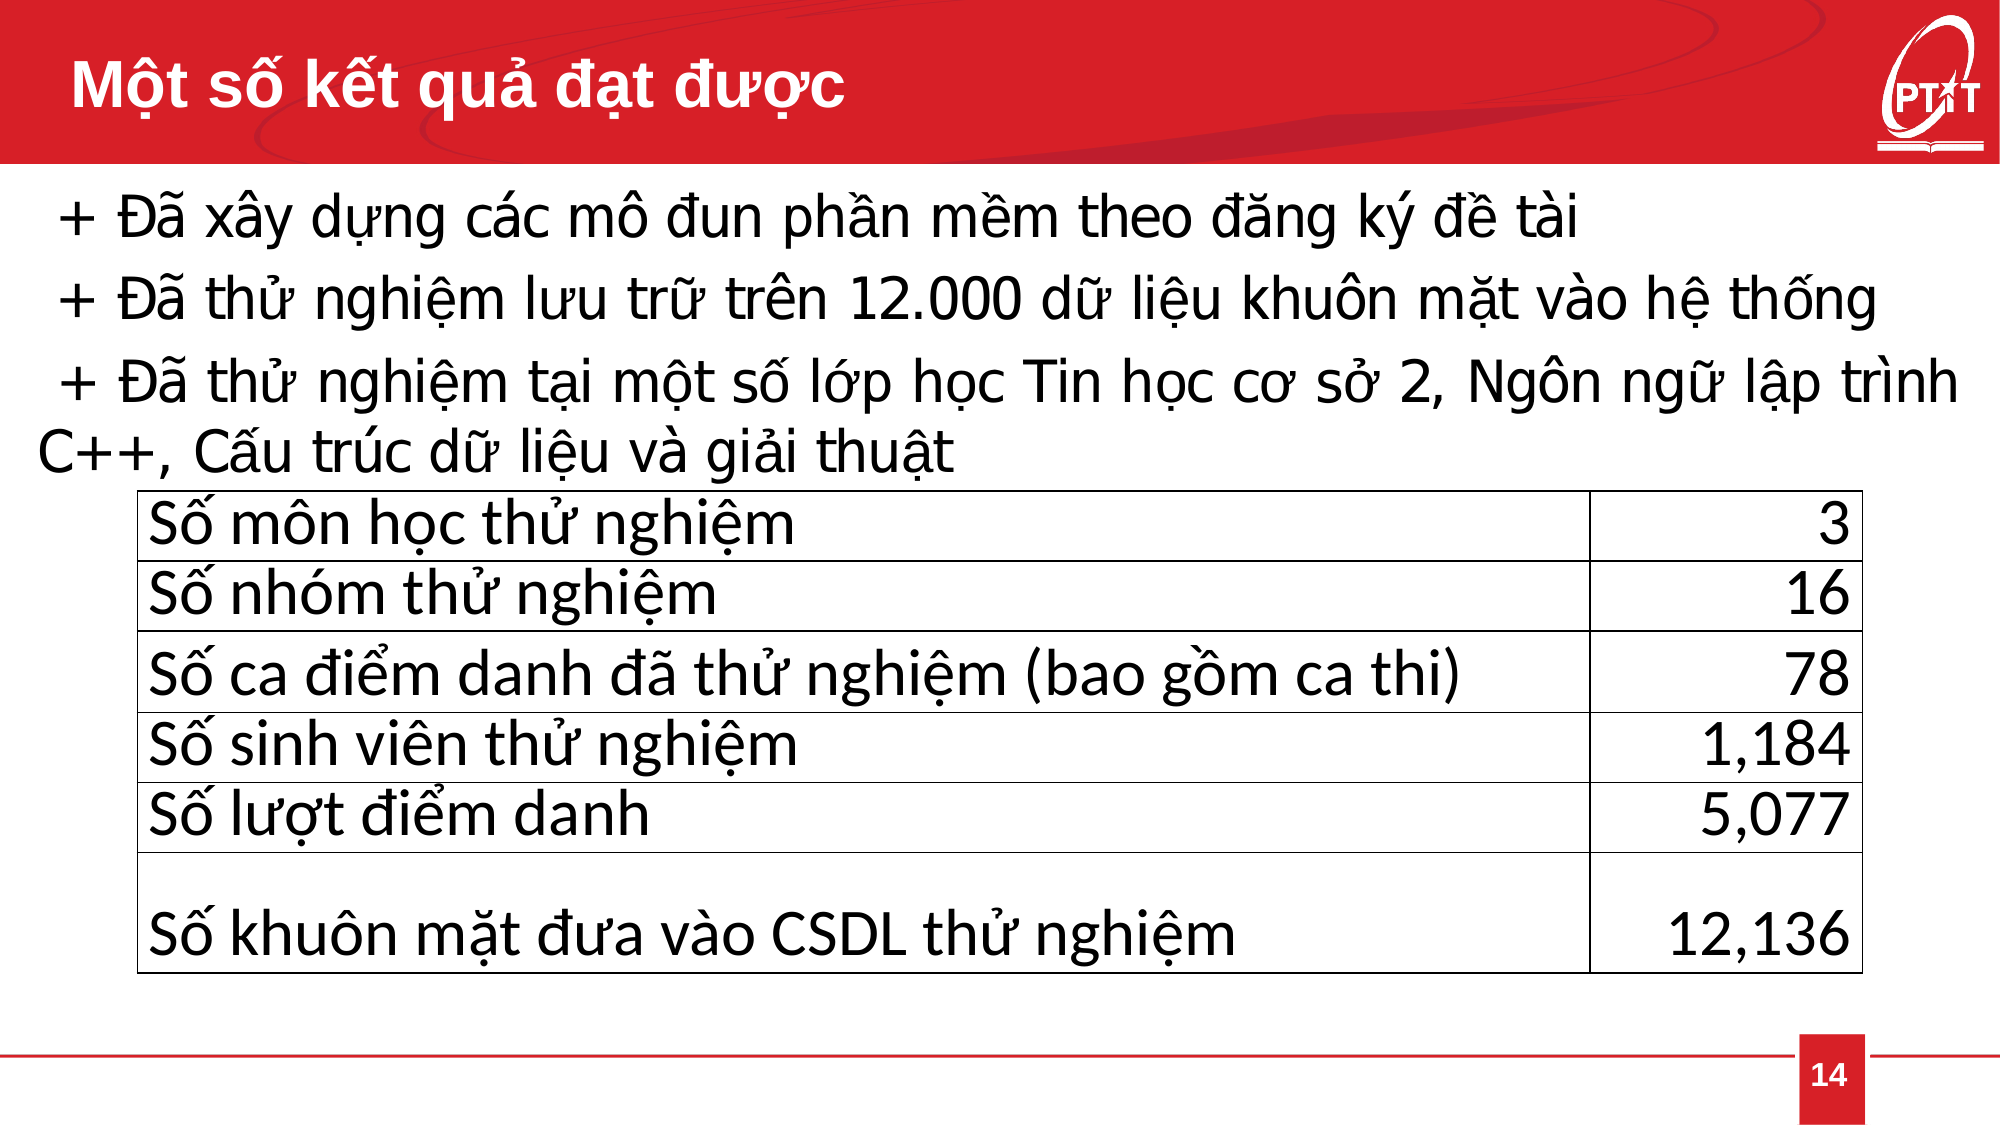

Một số kết quả đạt được
 + Đã xây dựng các mô đun phần mềm theo đăng ký đề tài
 + Đã thử nghiệm lưu trữ trên 12.000 dữ liệu khuôn mặt vào hệ thống
 + Đã thử nghiệm tại một số lớp học Tin học cơ sở 2, Ngôn ngữ lập trình C++, Cấu trúc dữ liệu và giải thuật

| Số môn học thử nghiệm | 3 |
| --- | --- |
| Số nhóm thử nghiệm | 16 |
| Số ca điểm danh đã thử nghiệm (bao gồm ca thi) | 78 |
| Số sinh viên thử nghiệm | 1,184 |
| Số lượt điểm danh | 5,077 |
| Số khuôn mặt đưa vào CSDL thử nghiệm | 12,136 |
14